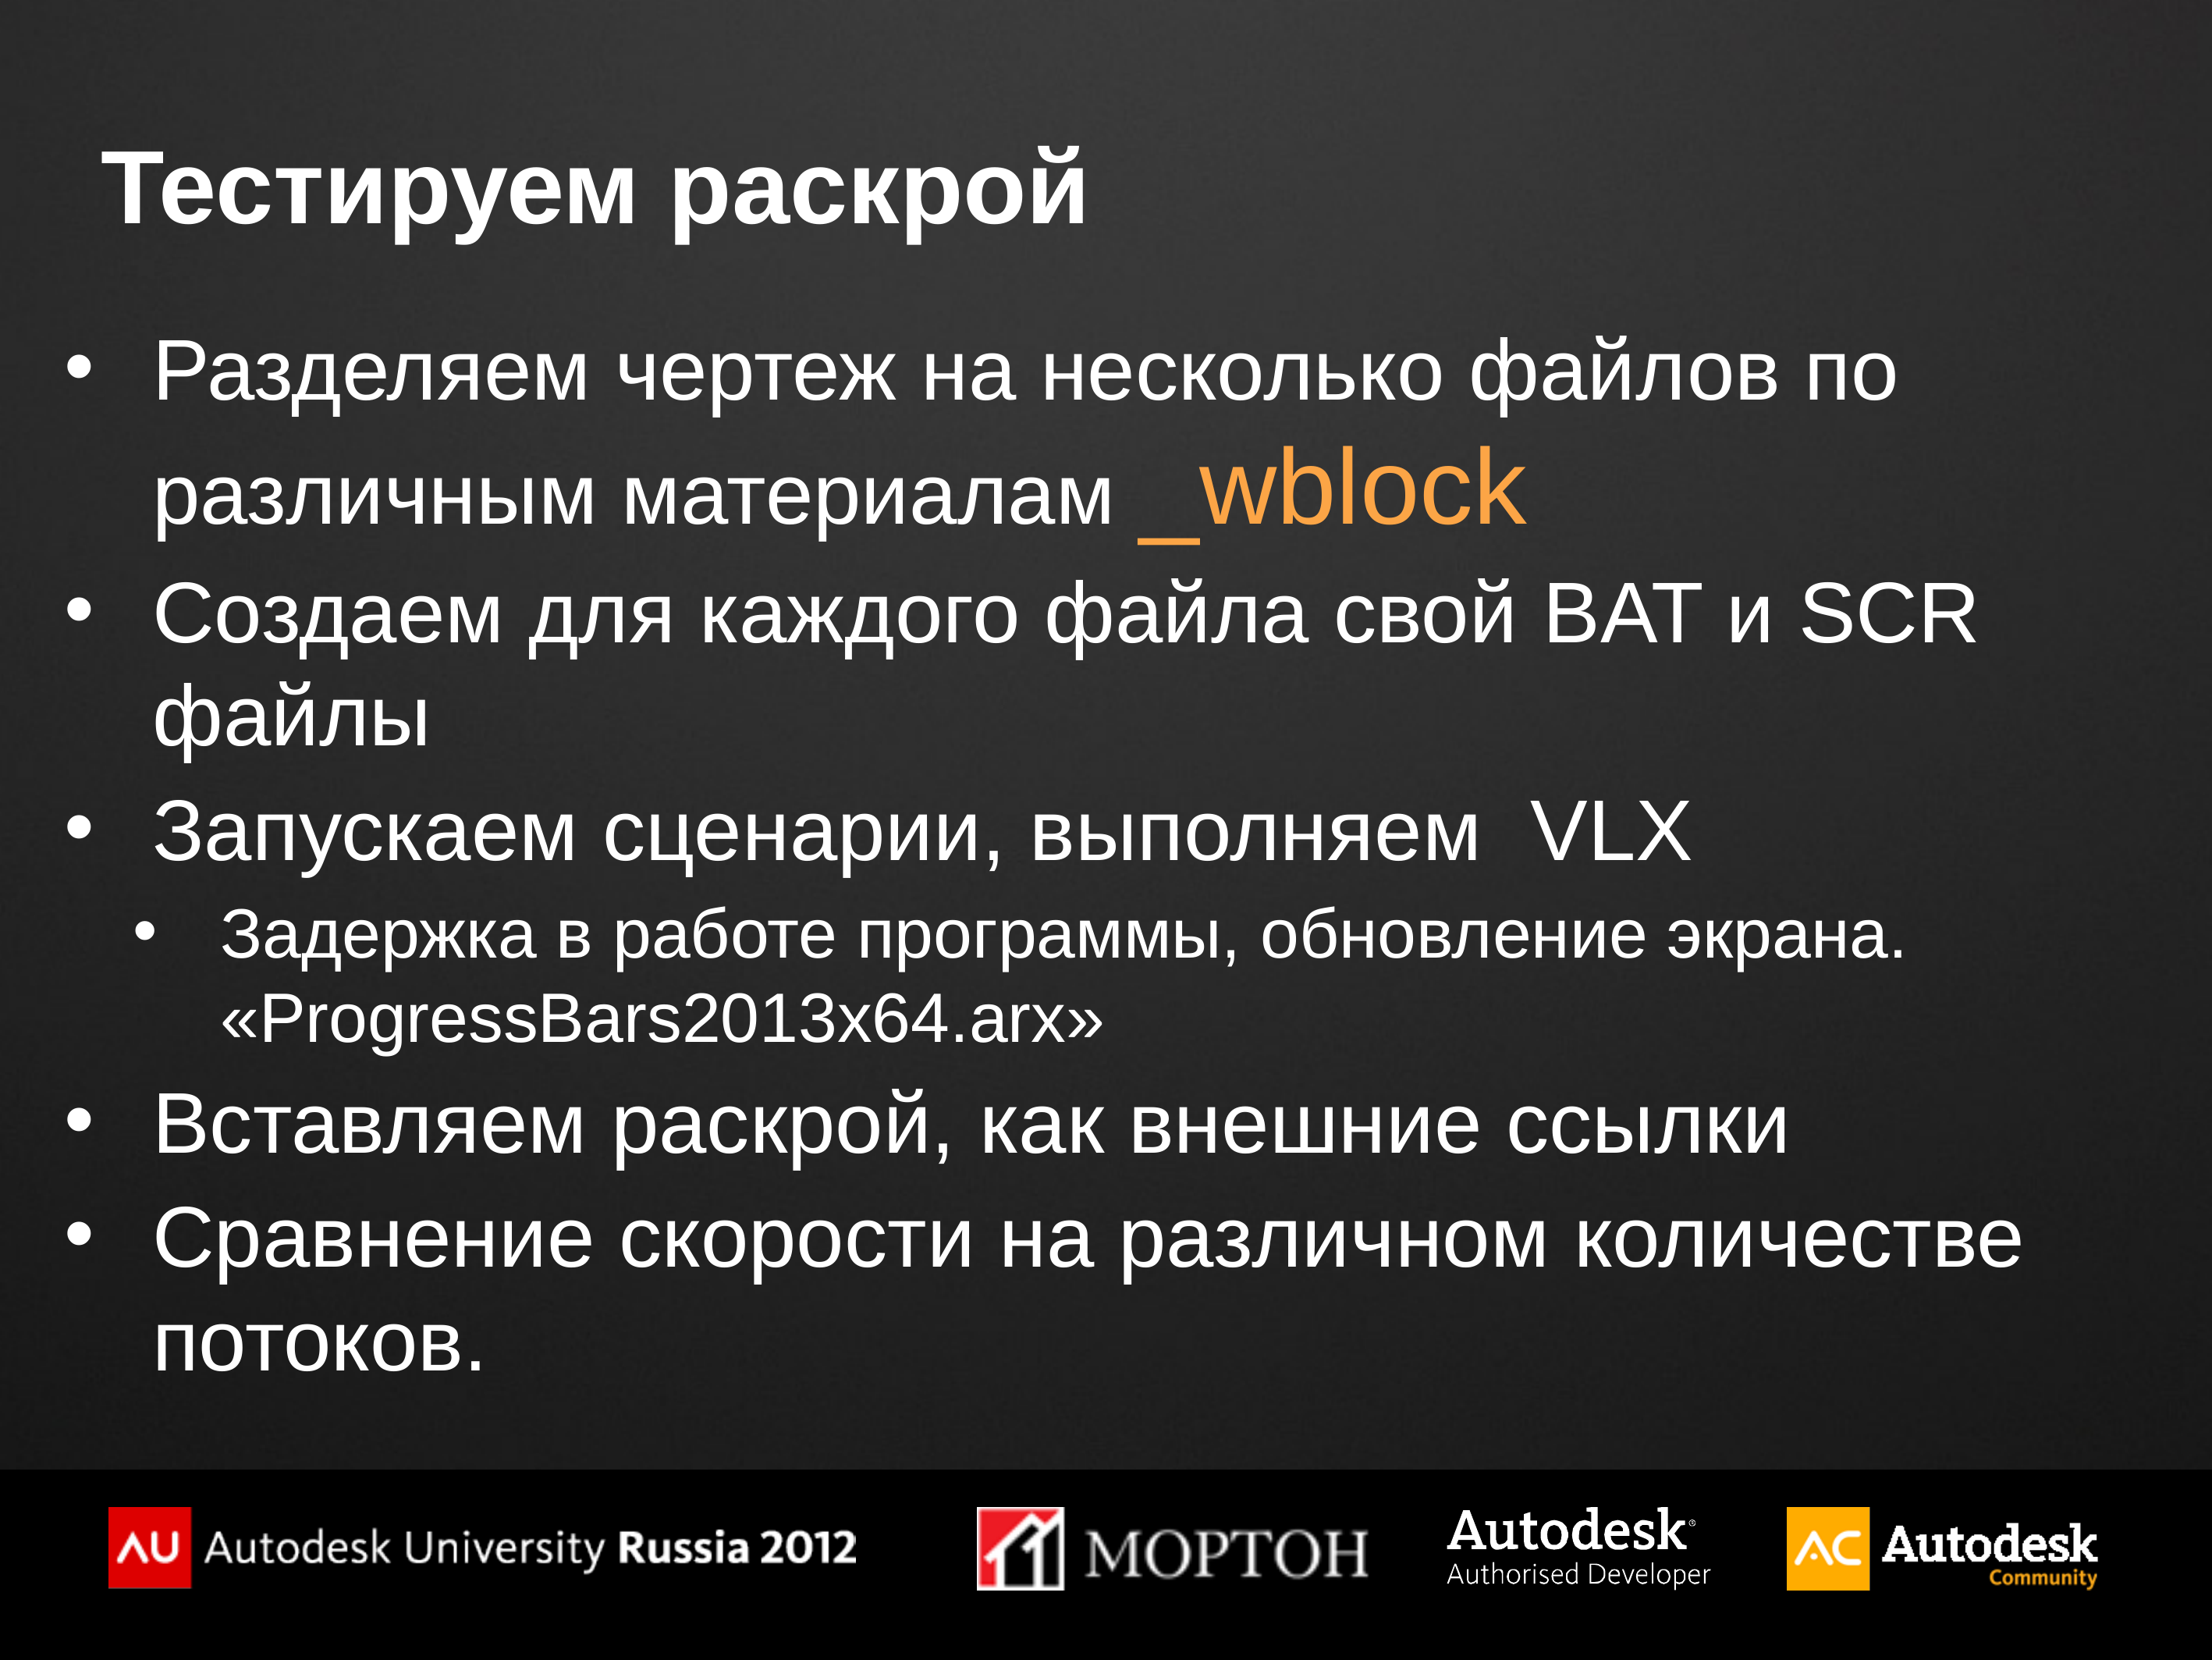

# Тестируем раскрой
Разделяем чертеж на несколько файлов по различным материалам _wblock
Создаем для каждого файла свой BAT и SCR файлы
Запускаем сценарии, выполняем  VLX
Задержка в работе программы, обновление экрана.
«ProgressBars2013x64.arx»
Вставляем раскрой, как внешние ссылки
Сравнение скорости на различном количестве потоков.